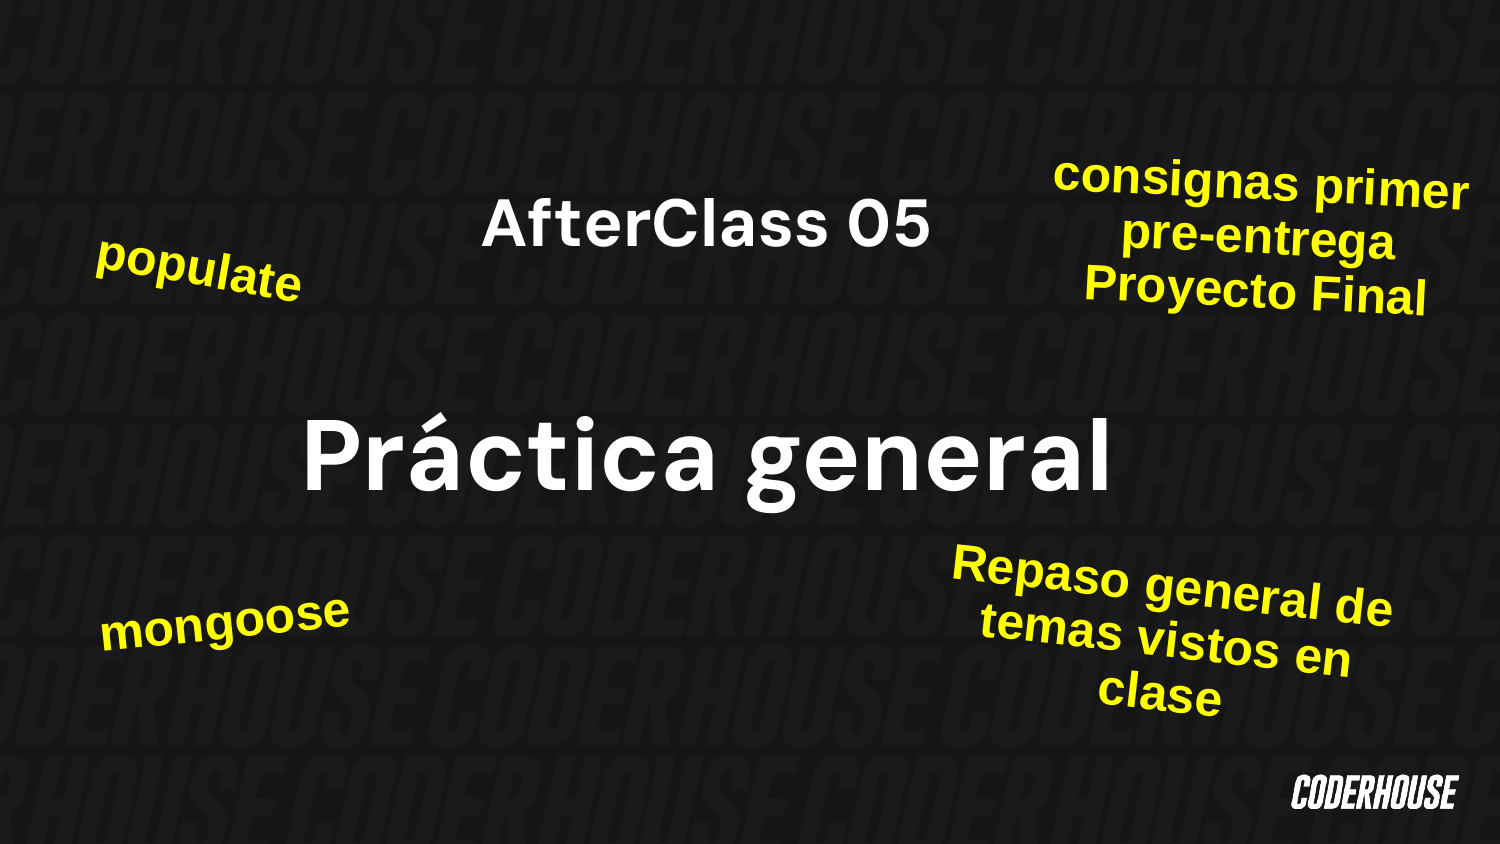

consignas primer pre-entrega Proyecto Final
AfterClass 05

Práctica general
populate
Repaso general de temas vistos en clase
mongoose